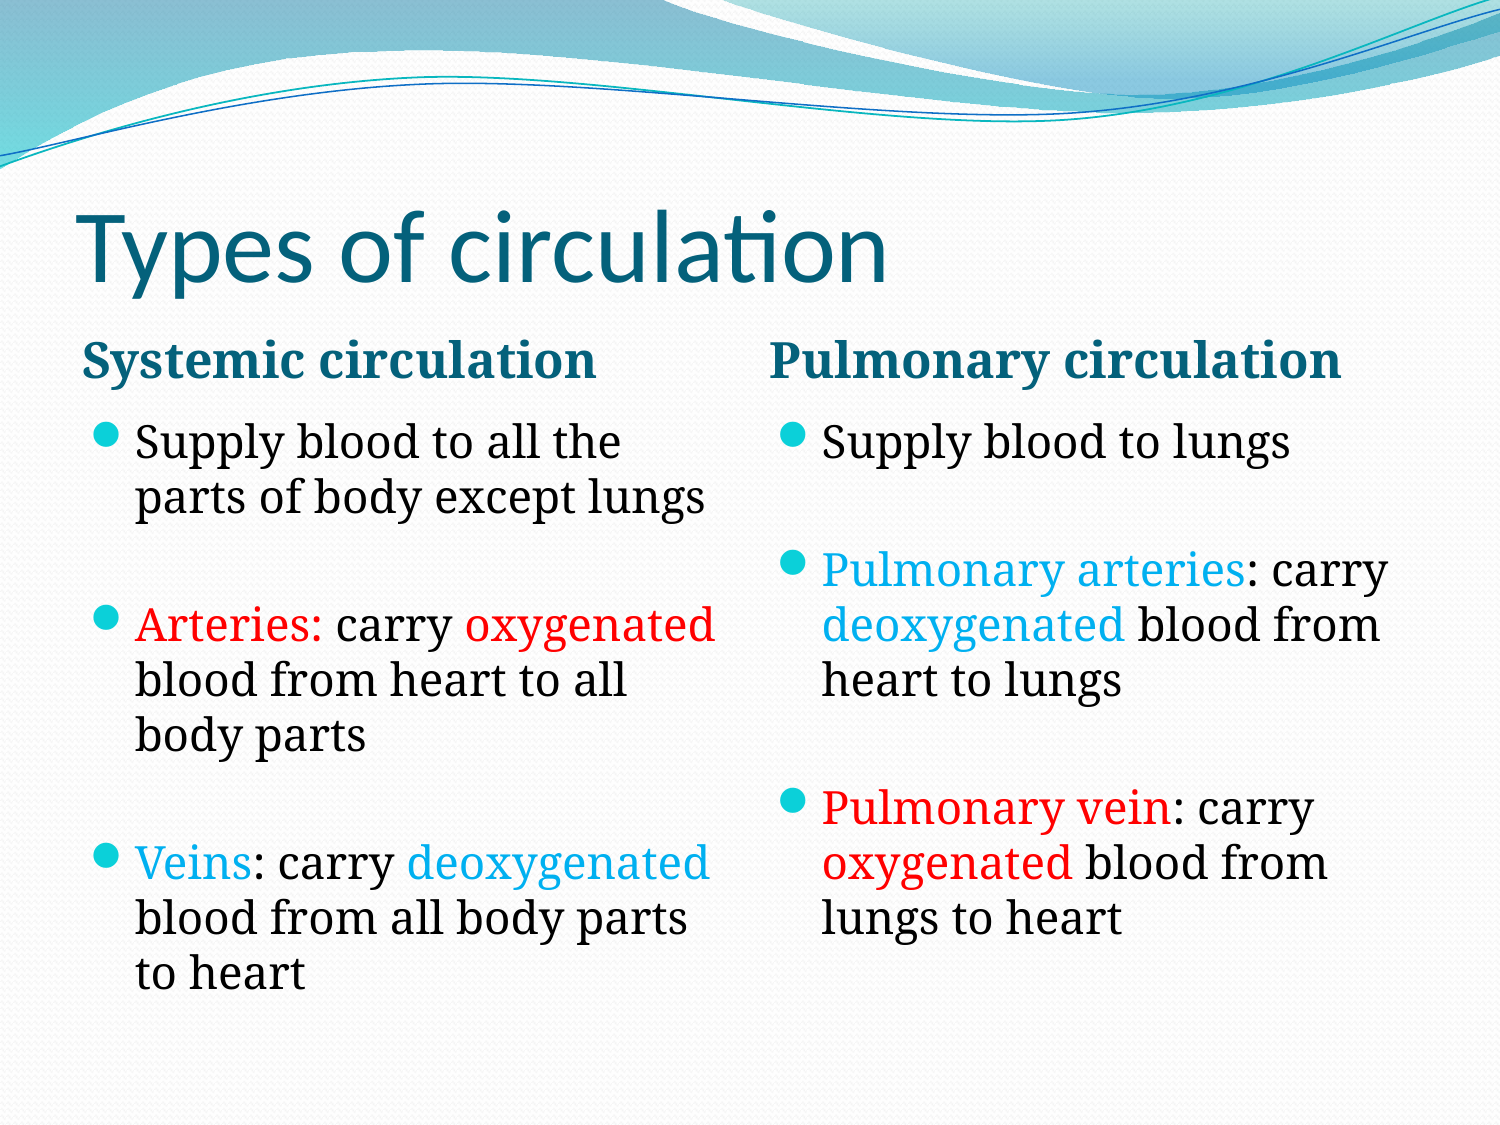

# Types of circulation
Systemic circulation
Pulmonary circulation
Supply blood to all the parts of body except lungs

Arteries: carry oxygenated blood from heart to all body parts

Veins: carry deoxygenated blood from all body parts to heart
Supply blood to lungs

Pulmonary arteries: carry deoxygenated blood from heart to lungs

Pulmonary vein: carry oxygenated blood from lungs to heart